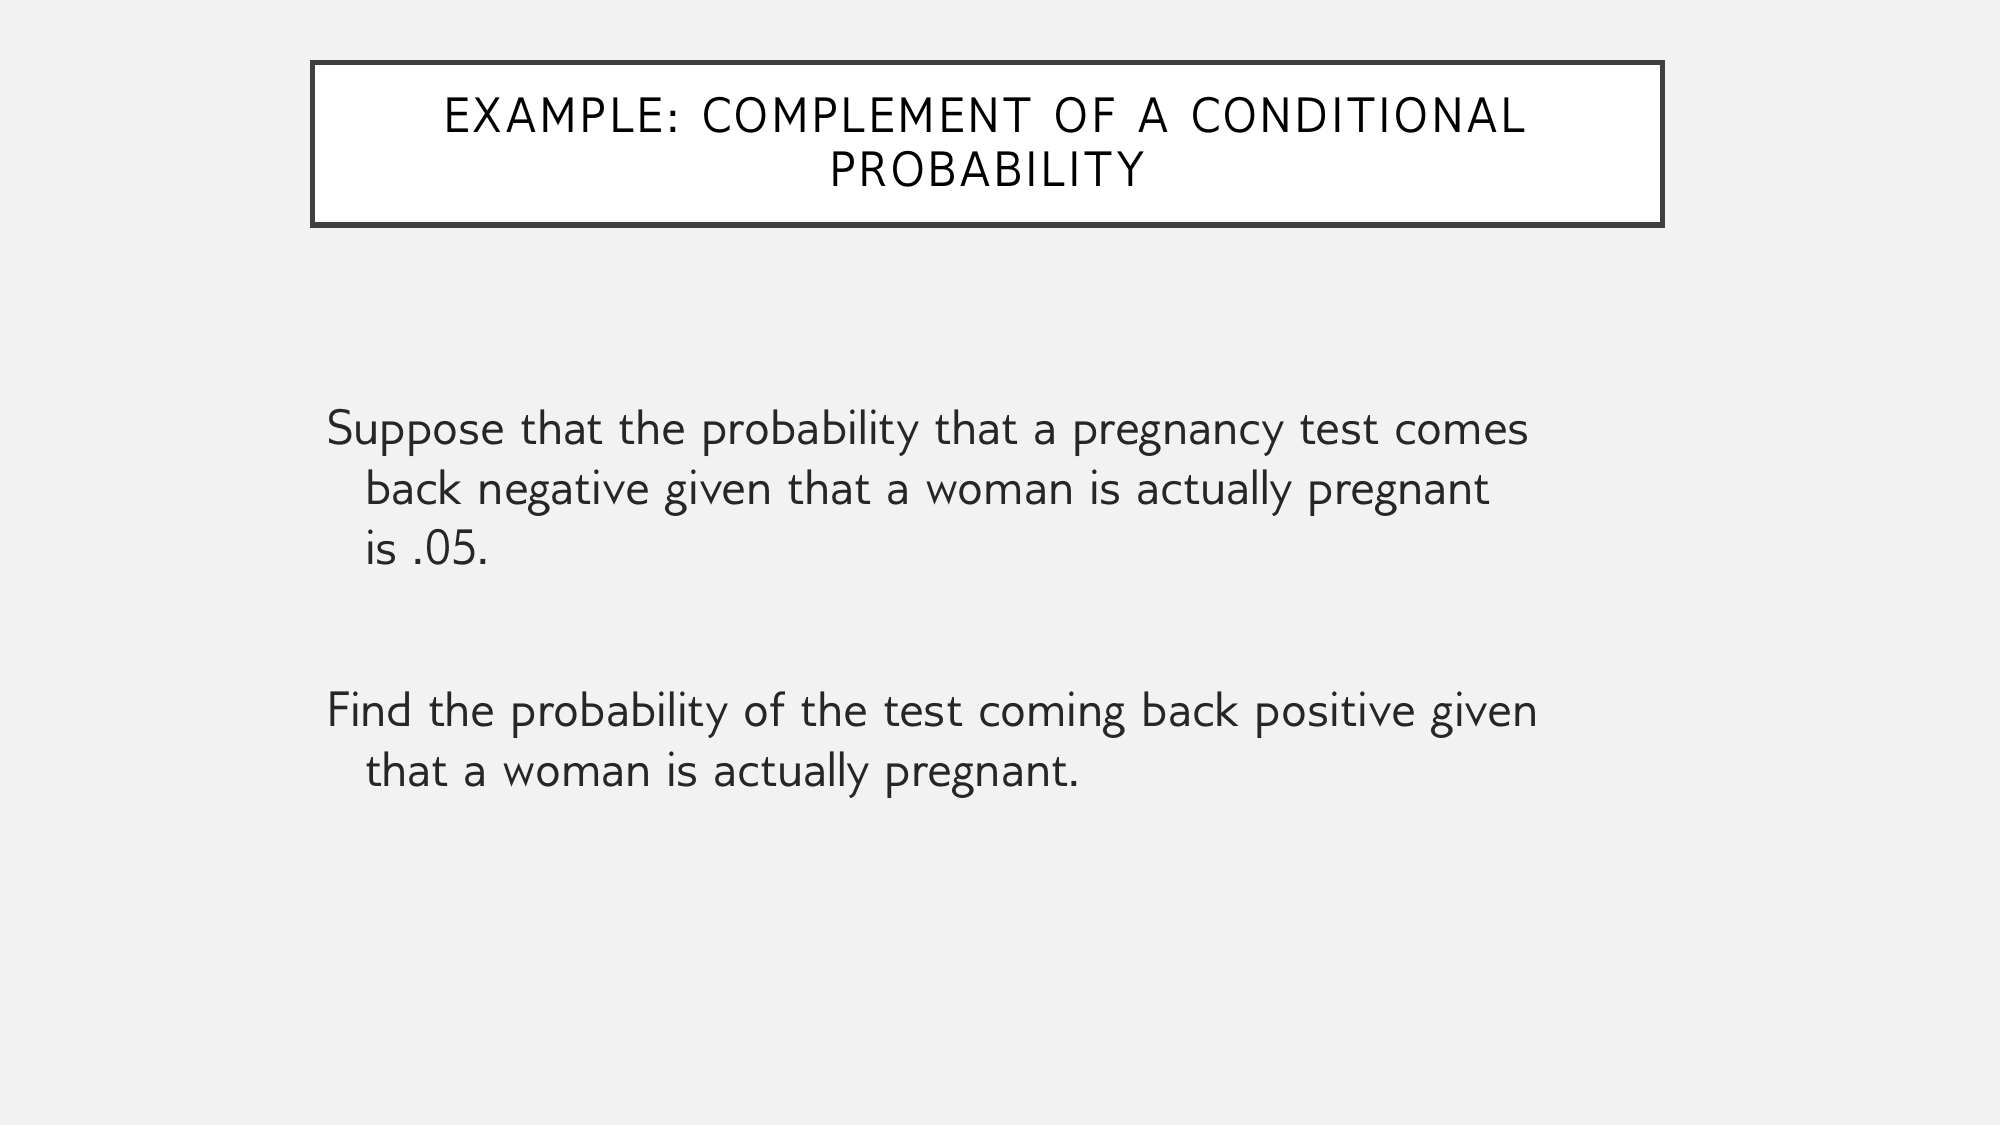

Example: Complement of a Conditional Probability
Suppose that the probability that a pregnancy test comes back negative given that a woman is actually pregnant is .05.

Find the probability of the test coming back positive given that a woman is actually pregnant.